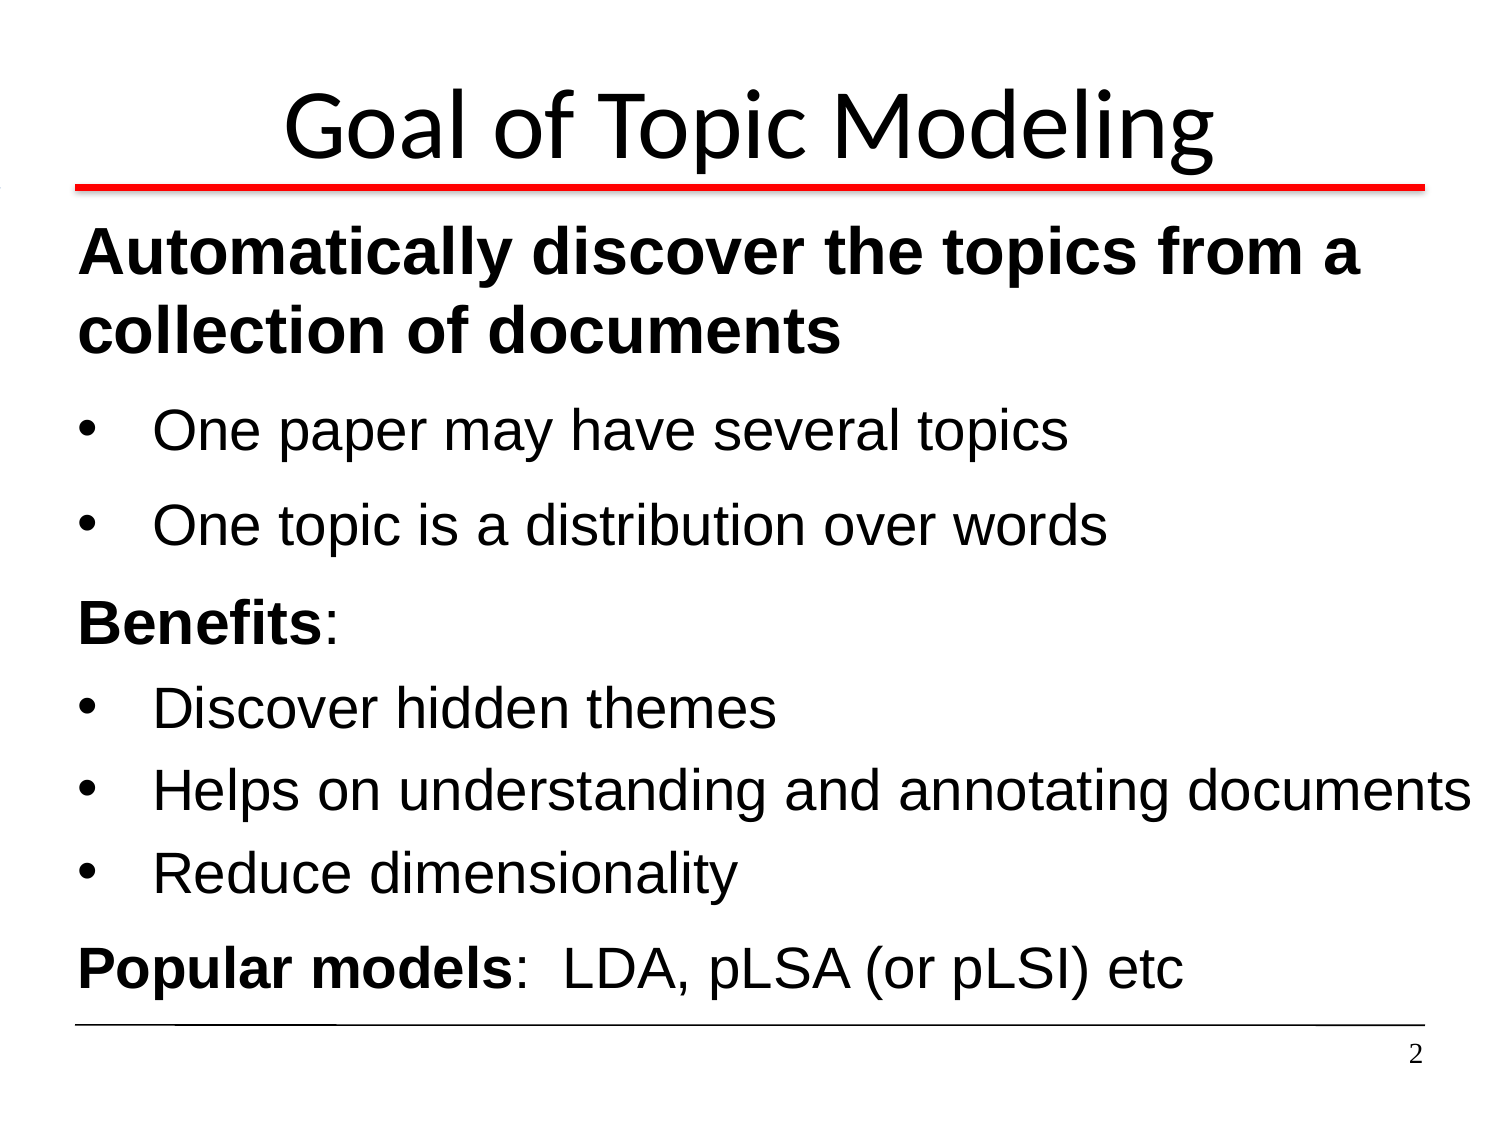

# Goal of Topic Modeling
Automatically discover the topics from a collection of documents
One paper may have several topics
One topic is a distribution over words
Benefits:
Discover hidden themes
Helps on understanding and annotating documents
Reduce dimensionality
Popular models:  LDA, pLSA (or pLSI) etc

2